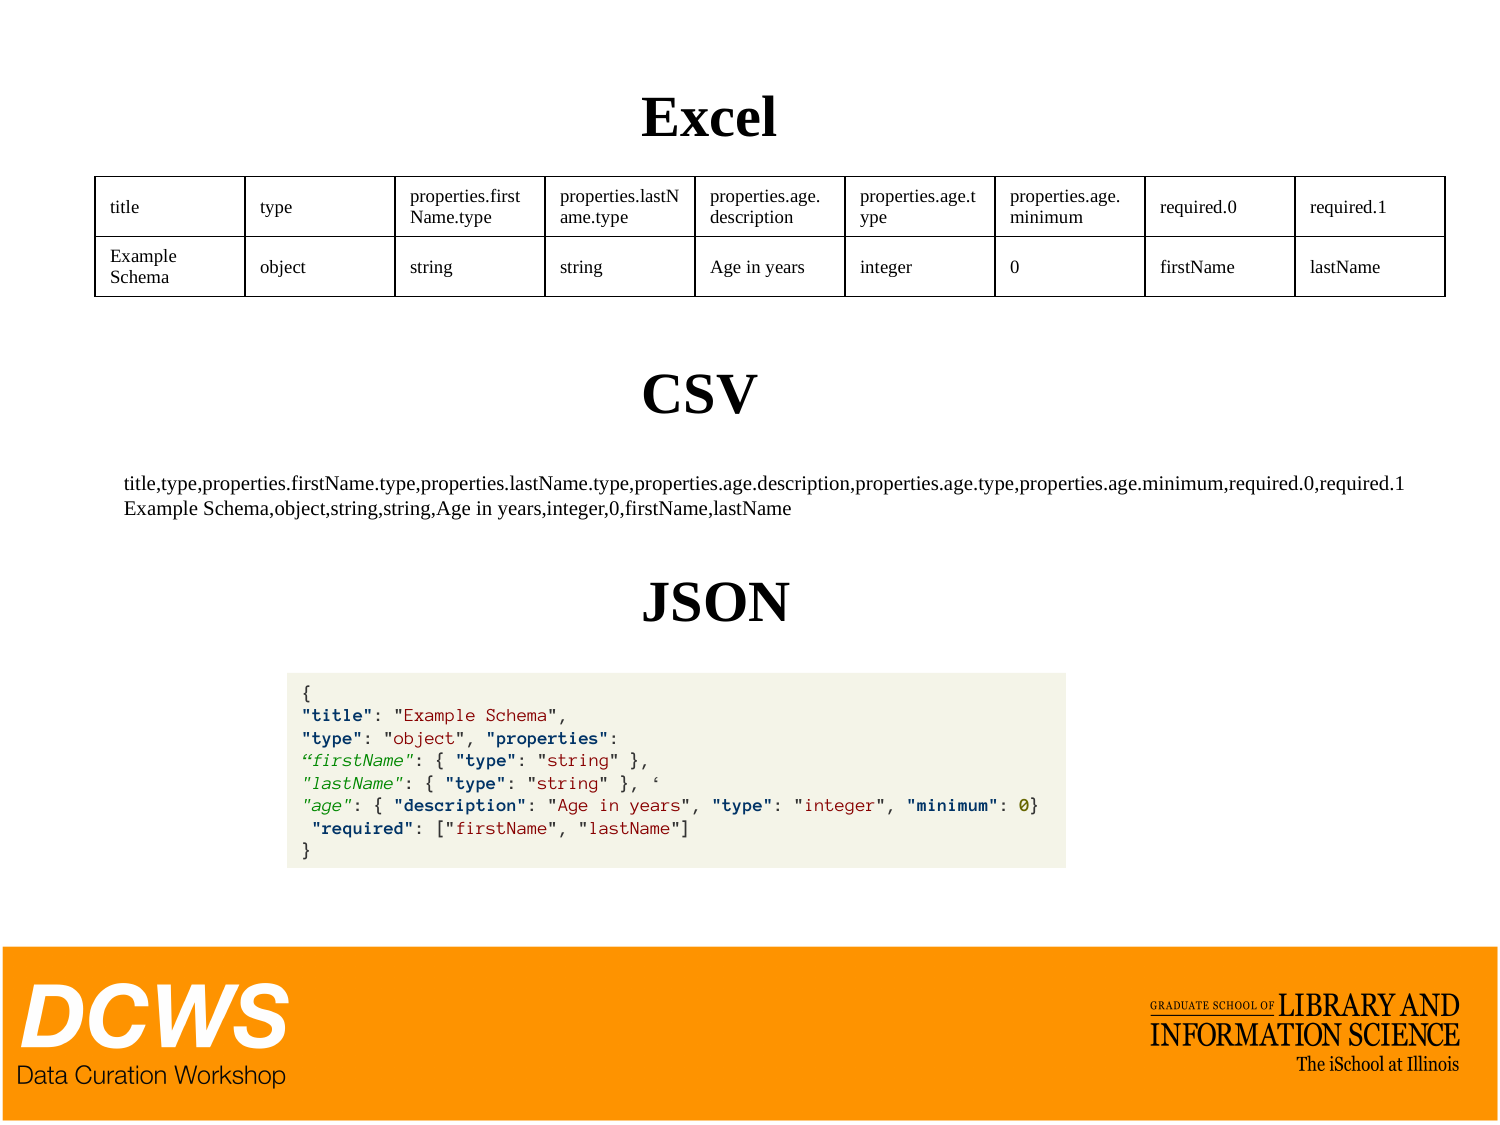

Excel
| title | type | properties.firstName.type | properties.lastName.type | properties.age.description | properties.age.type | properties.age.minimum | required.0 | required.1 |
| --- | --- | --- | --- | --- | --- | --- | --- | --- |
| Example Schema | object | string | string | Age in years | integer | 0 | firstName | lastName |
CSV
title,type,properties.firstName.type,properties.lastName.type,properties.age.description,properties.age.type,properties.age.minimum,required.0,required.1
Example Schema,object,string,string,Age in years,integer,0,firstName,lastName
JSON
{
"title": "Example Schema",
"type": "object", "properties":
“firstName": { "type": "string" },
"lastName": { "type": "string" }, ‘
"age": { "description": "Age in years", "type": "integer", "minimum": 0}
 "required": ["firstName", "lastName"]
}